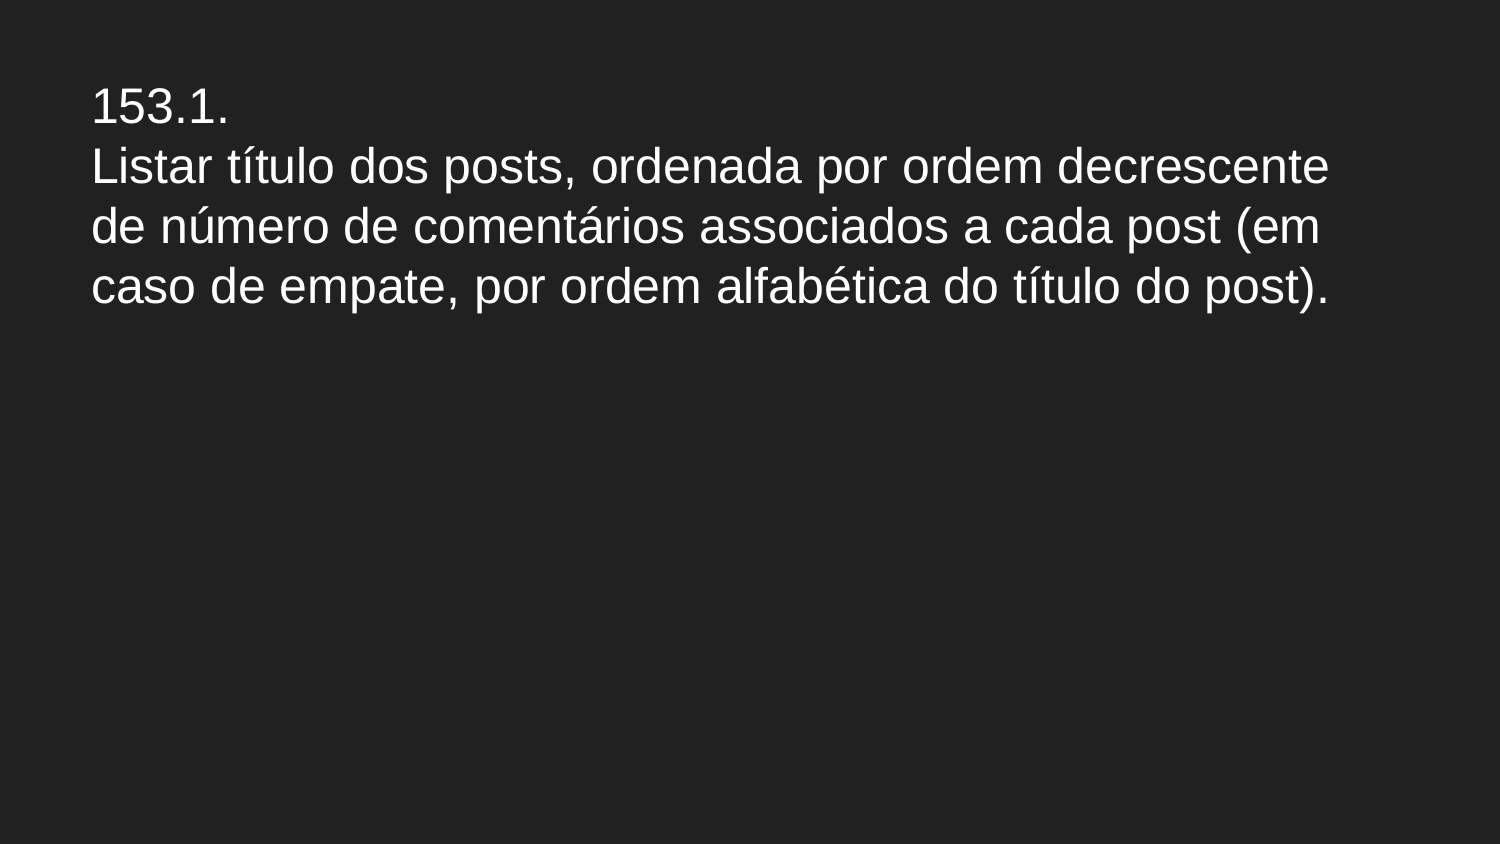

# 153.1.
Listar título dos posts, ordenada por ordem decrescente de número de comentários associados a cada post (em caso de empate, por ordem alfabética do título do post).